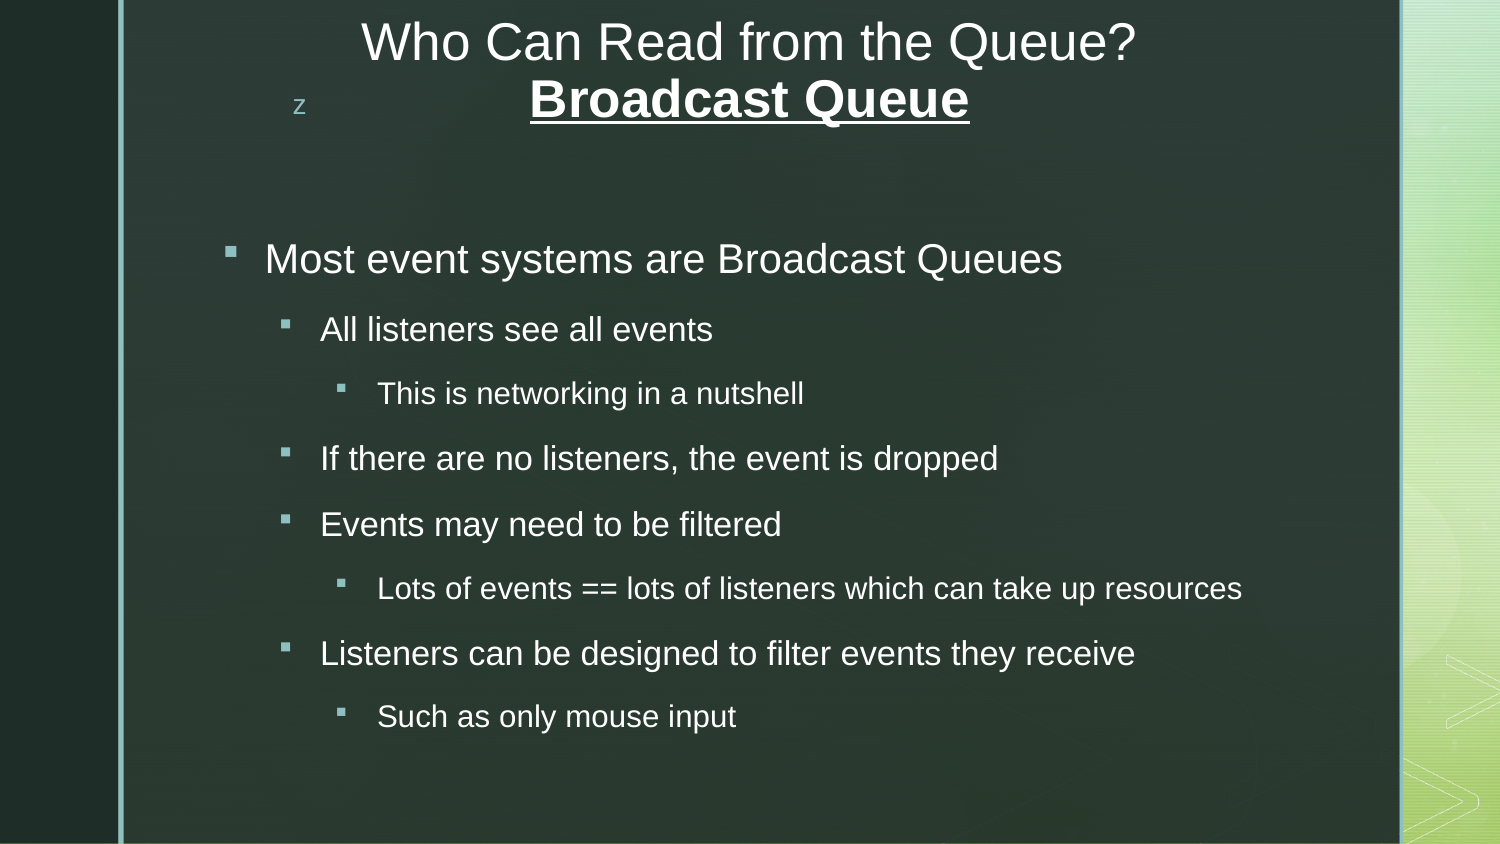

# Who Can Read from the Queue? Broadcast Queue
Most event systems are Broadcast Queues
All listeners see all events
This is networking in a nutshell
If there are no listeners, the event is dropped
Events may need to be filtered
Lots of events == lots of listeners which can take up resources
Listeners can be designed to filter events they receive
Such as only mouse input